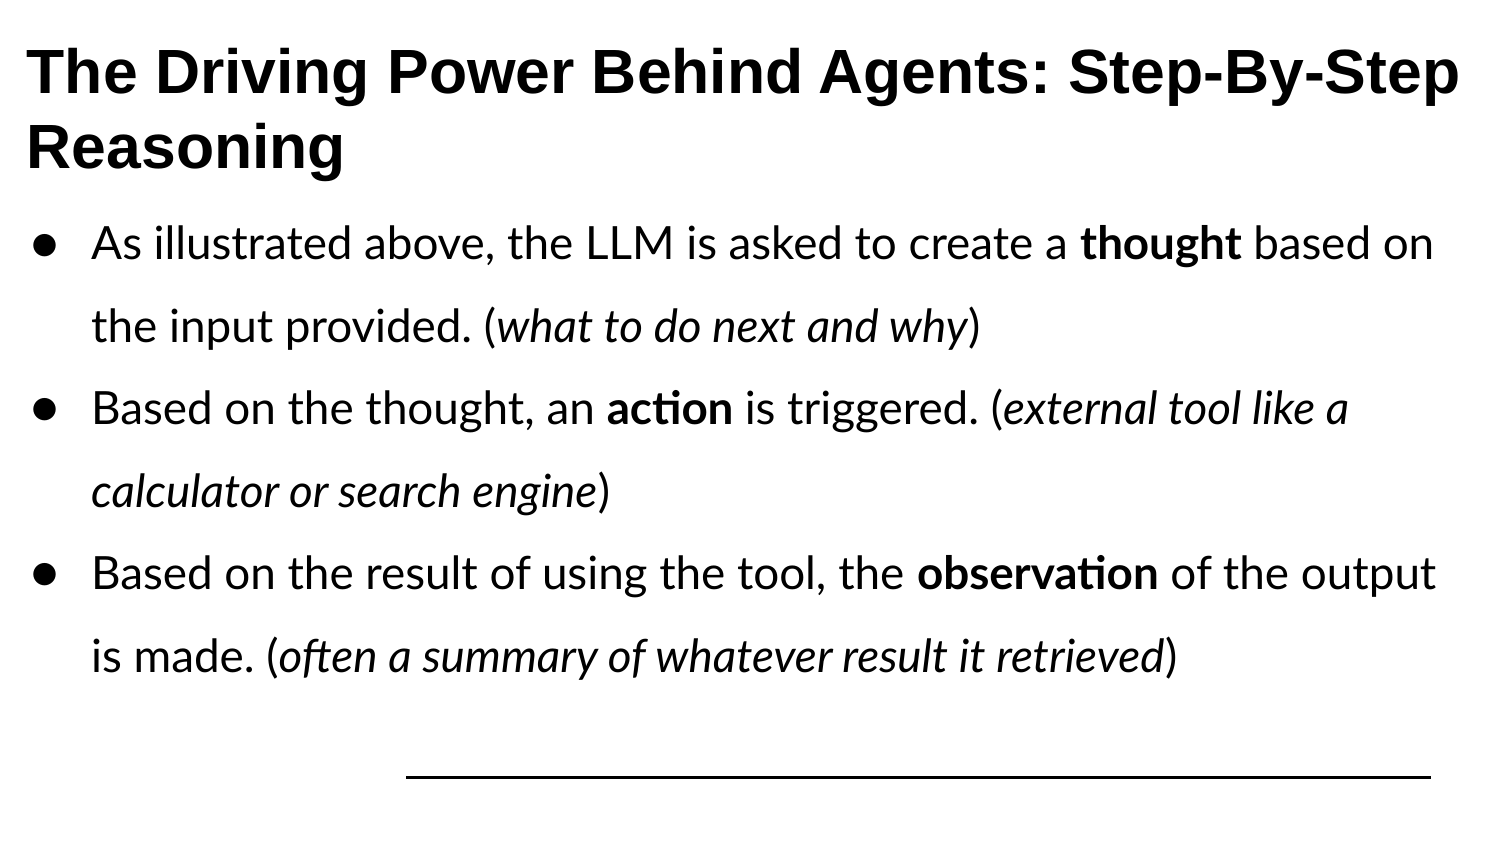

# The Driving Power Behind Agents: Step-By-Step Reasoning
As illustrated above, the LLM is asked to create a thought based on the input provided. (what to do next and why)
Based on the thought, an action is triggered. (external tool like a calculator or search engine)
Based on the result of using the tool, the observation of the output is made. (often a summary of whatever result it retrieved)